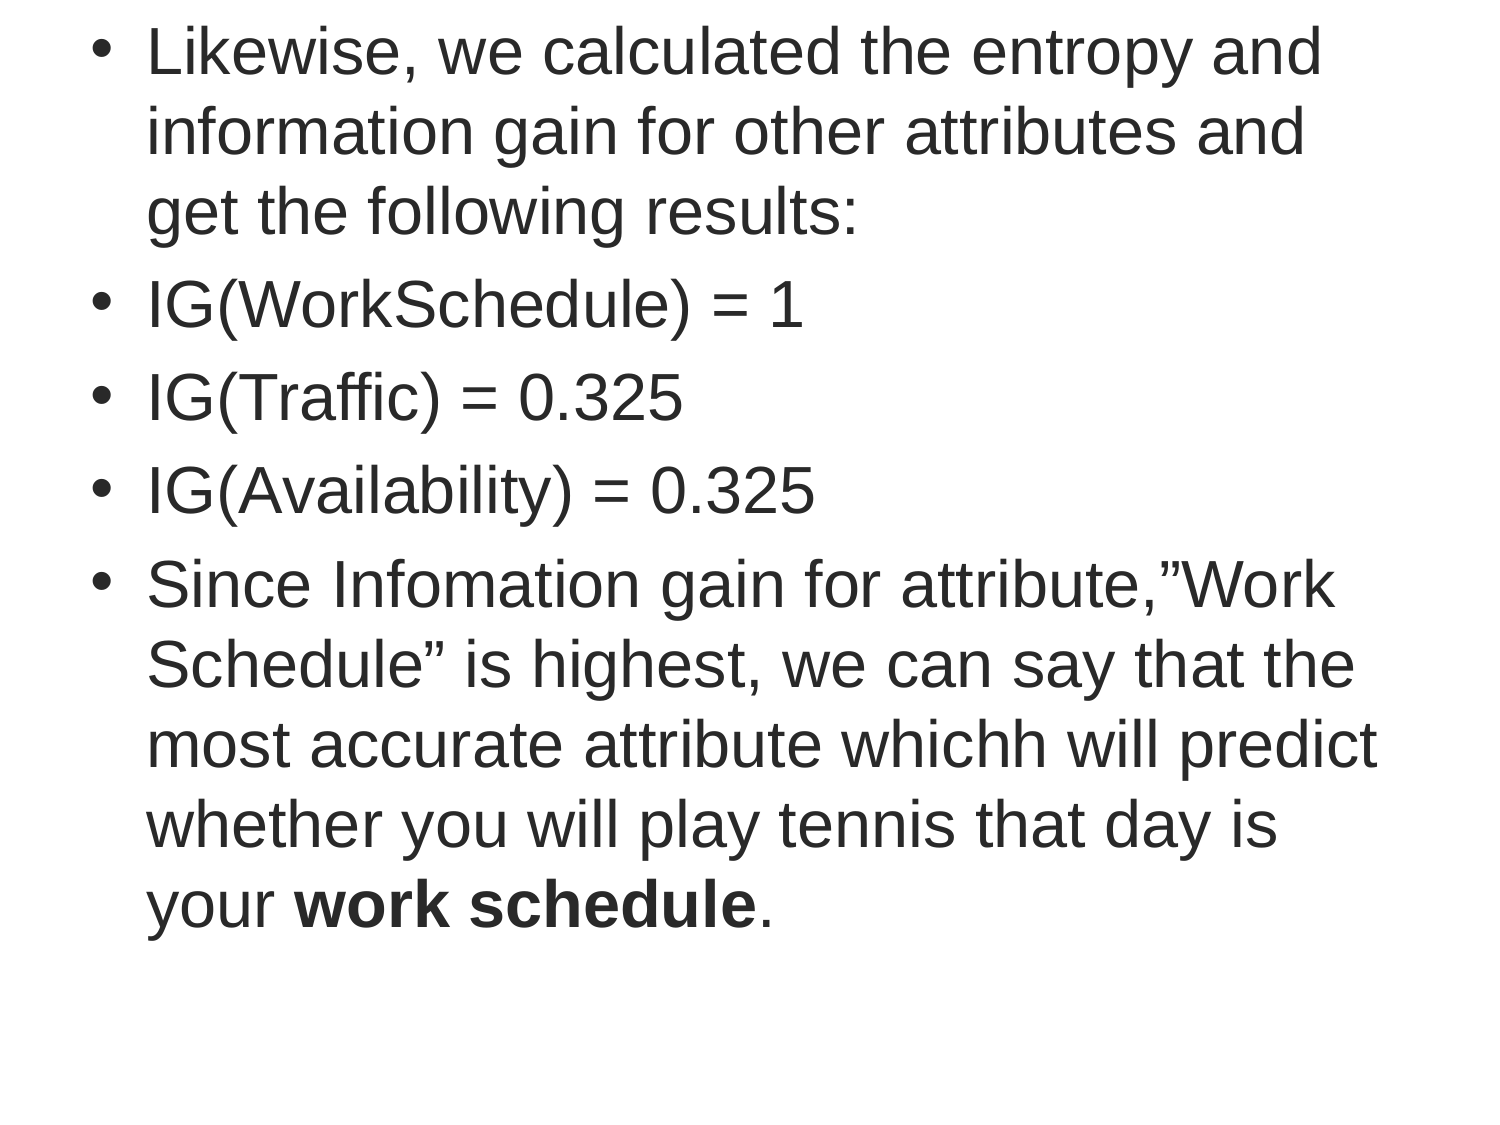

Likewise, we calculated the entropy and information gain for other attributes and get the following results:
IG(WorkSchedule) = 1
IG(Traffic) = 0.325
IG(Availability) = 0.325
Since Infomation gain for attribute,”Work Schedule” is highest, we can say that the most accurate attribute whichh will predict whether you will play tennis that day is your work schedule.